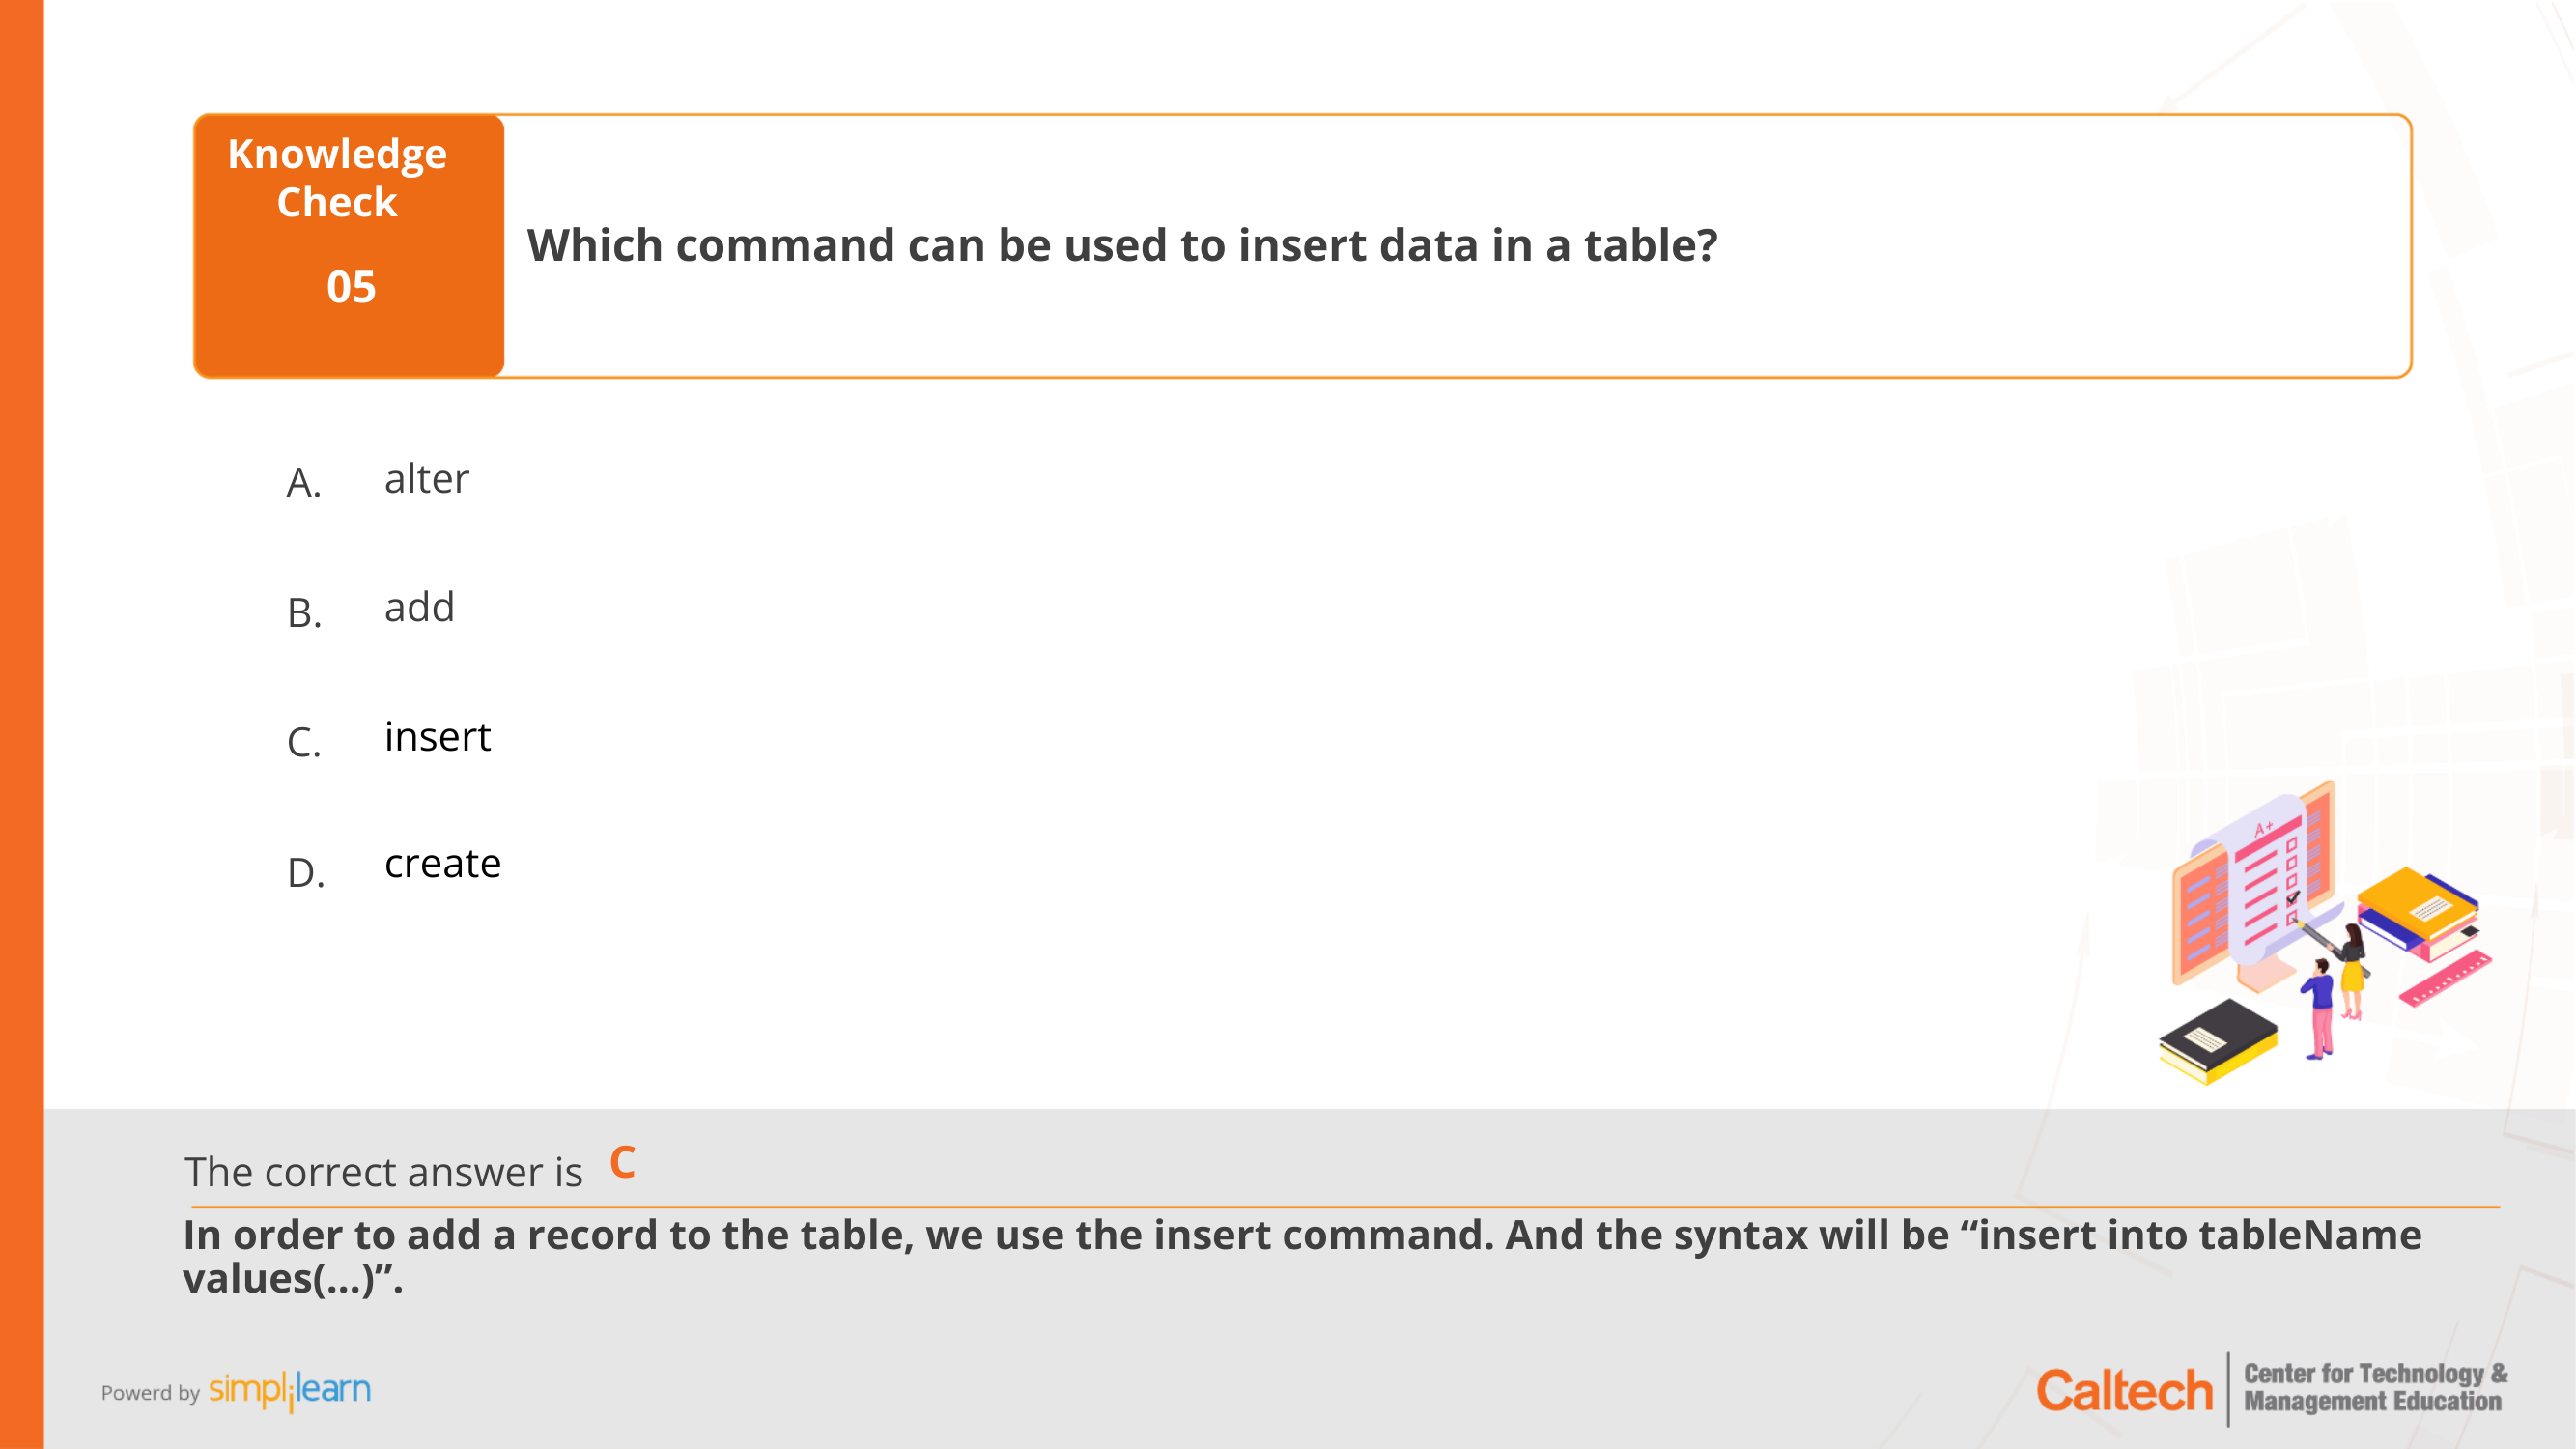

Which command can be used to insert data in a table?
05
alter
add
insert
create
C
In order to add a record to the table, we use the insert command. And the syntax will be “insert into tableName values(...)”.